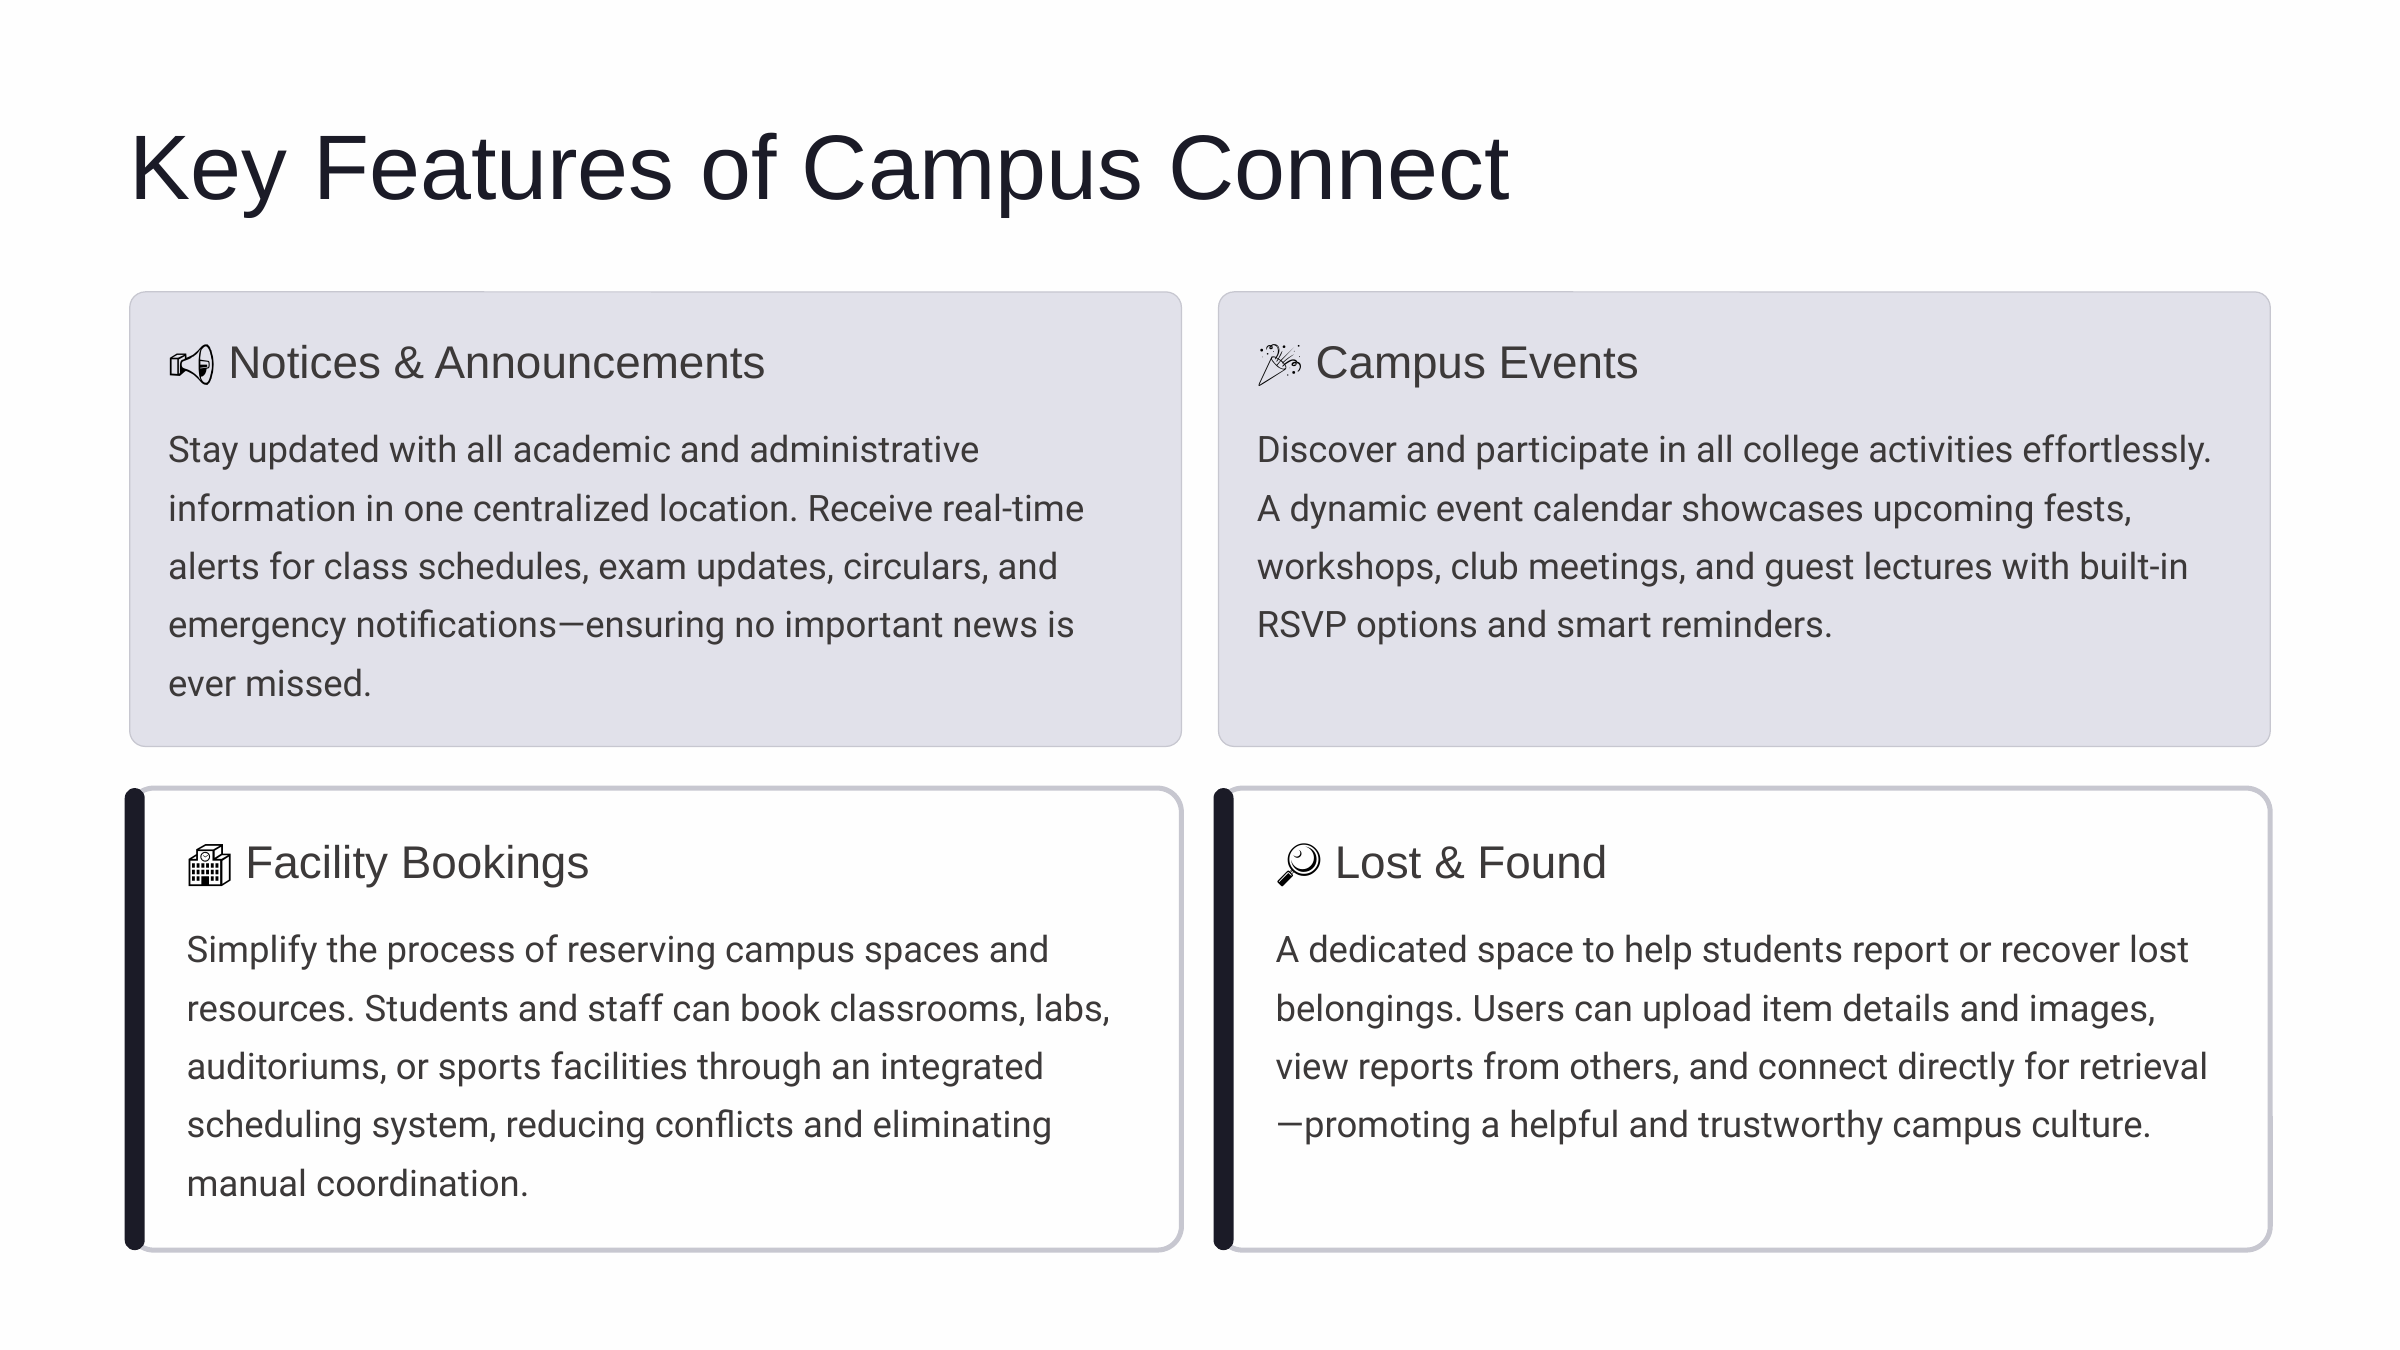

Key Features of Campus Connect

📢 Notices & Announcements
🎉 Campus Events
Stay updated with all academic and administrative information in one centralized location. Receive real-time alerts for class schedules, exam updates, circulars, and emergency notifications—ensuring no important news is ever missed.
Discover and participate in all college activities effortlessly. A dynamic event calendar showcases upcoming fests, workshops, club meetings, and guest lectures with built-in RSVP options and smart reminders.

🏫 Facility Bookings
🔎 Lost & Found
Simplify the process of reserving campus spaces and resources. Students and staff can book classrooms, labs, auditoriums, or sports facilities through an integrated scheduling system, reducing conflicts and eliminating manual coordination.
A dedicated space to help students report or recover lost belongings. Users can upload item details and images, view reports from others, and connect directly for retrieval—promoting a helpful and trustworthy campus culture.